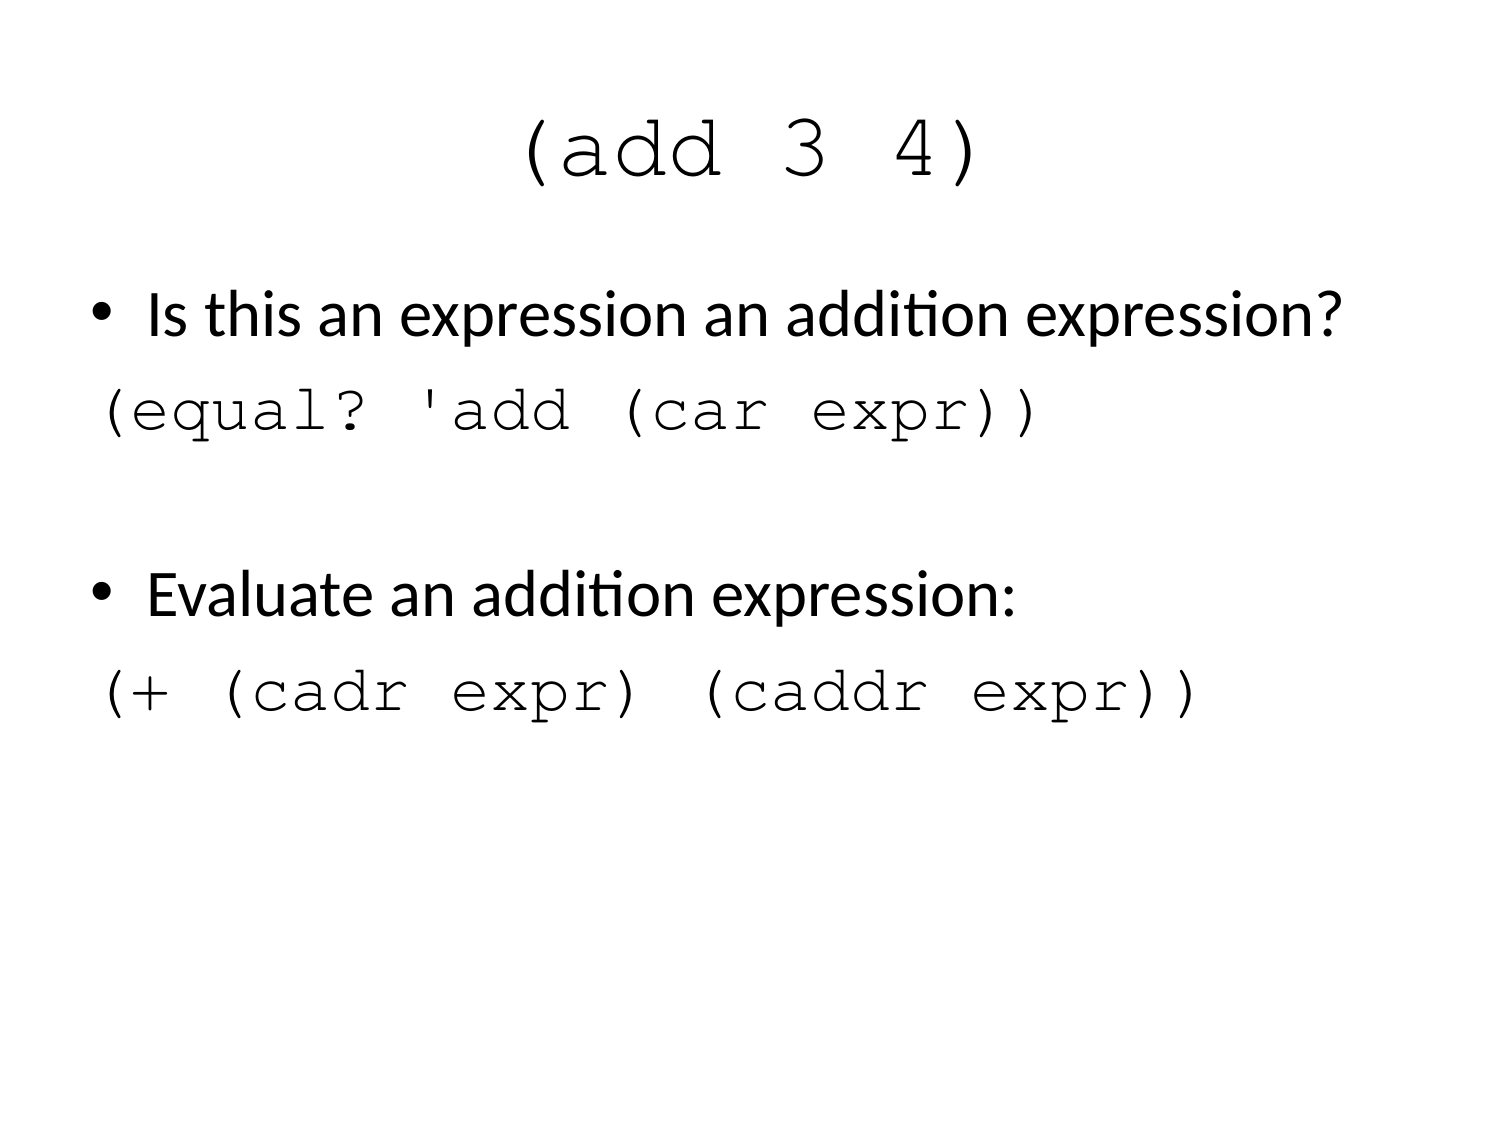

# (add 3 4)
Is this an expression an addition expression?
(equal? 'add (car expr))

Evaluate an addition expression:
(+ (cadr expr) (caddr expr))